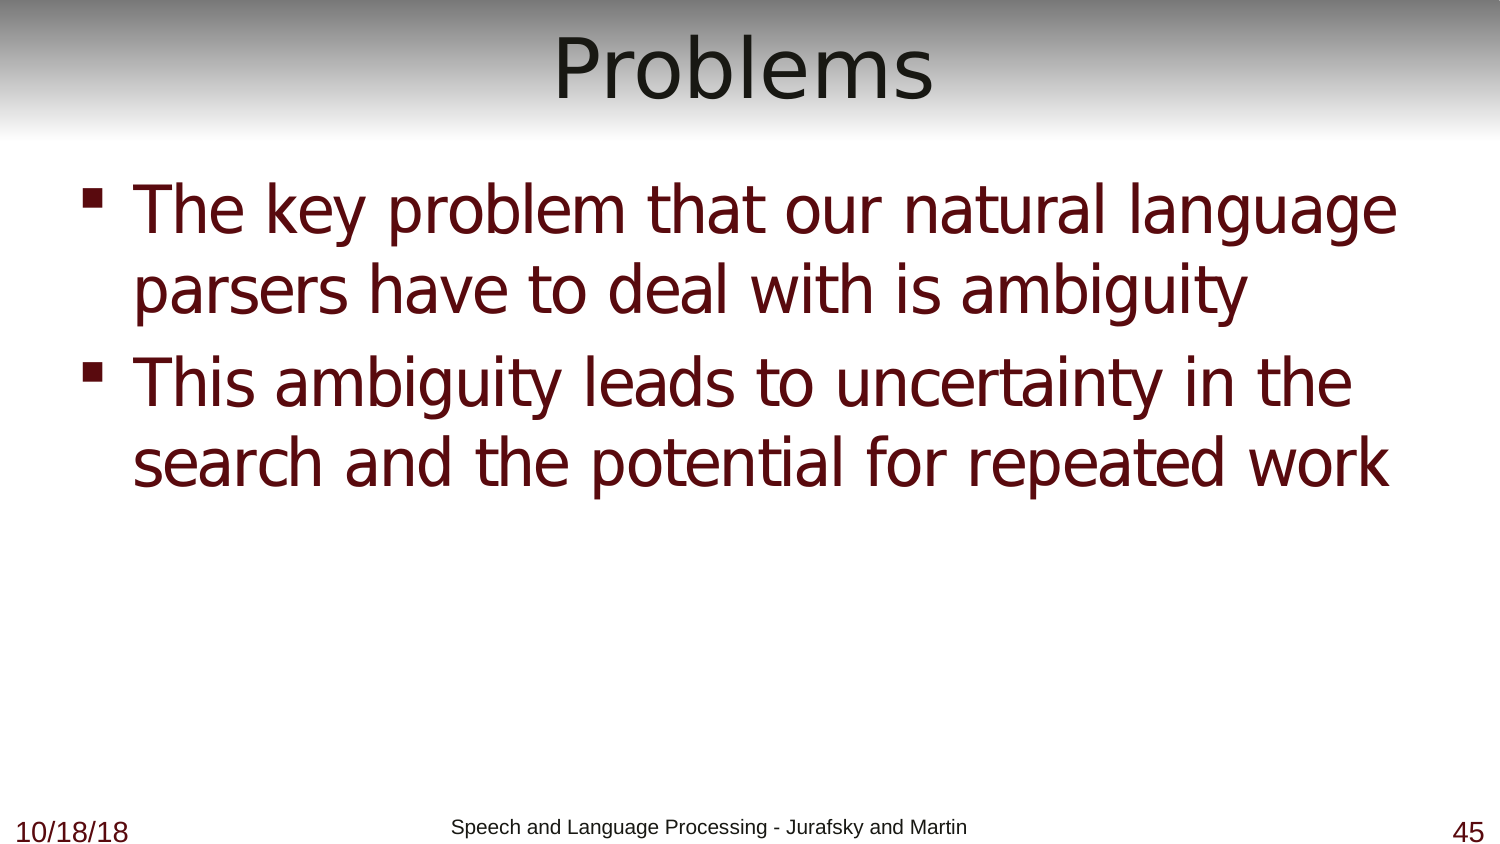

# Problems
The key problem that our natural language parsers have to deal with is ambiguity
This ambiguity leads to uncertainty in the search and the potential for repeated work
10/18/18
                                         Speech and Language Processing - Jurafsky and Martin
45